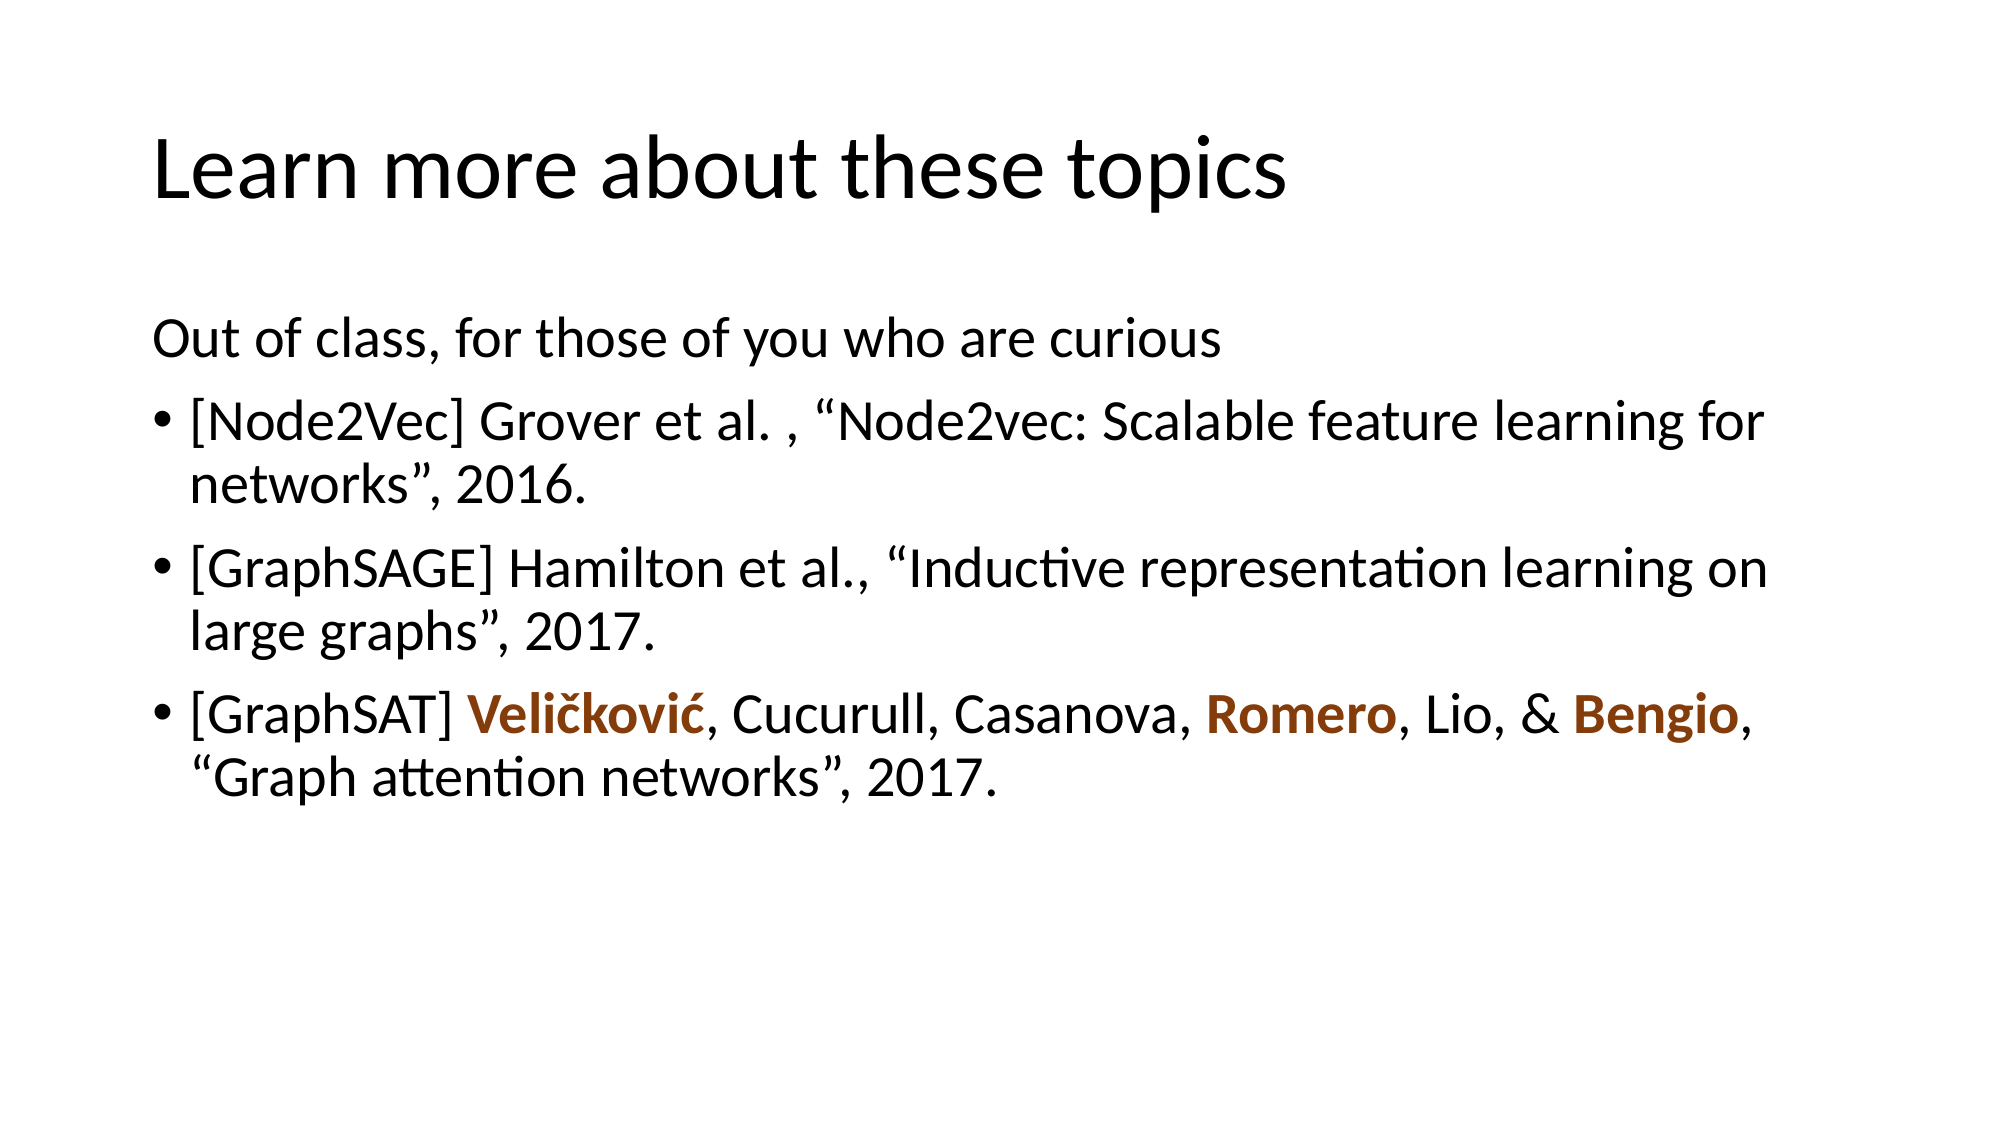

# Learn more about these topics
Out of class, for those of you who are curious
[Node2Vec] Grover et al. , “Node2vec: Scalable feature learning for networks”, 2016.
[GraphSAGE] Hamilton et al., “Inductive representation learning on large graphs”, 2017.
[GraphSAT] Veličković, Cucurull, Casanova, Romero, Lio, & Bengio, “Graph attention networks”, 2017.